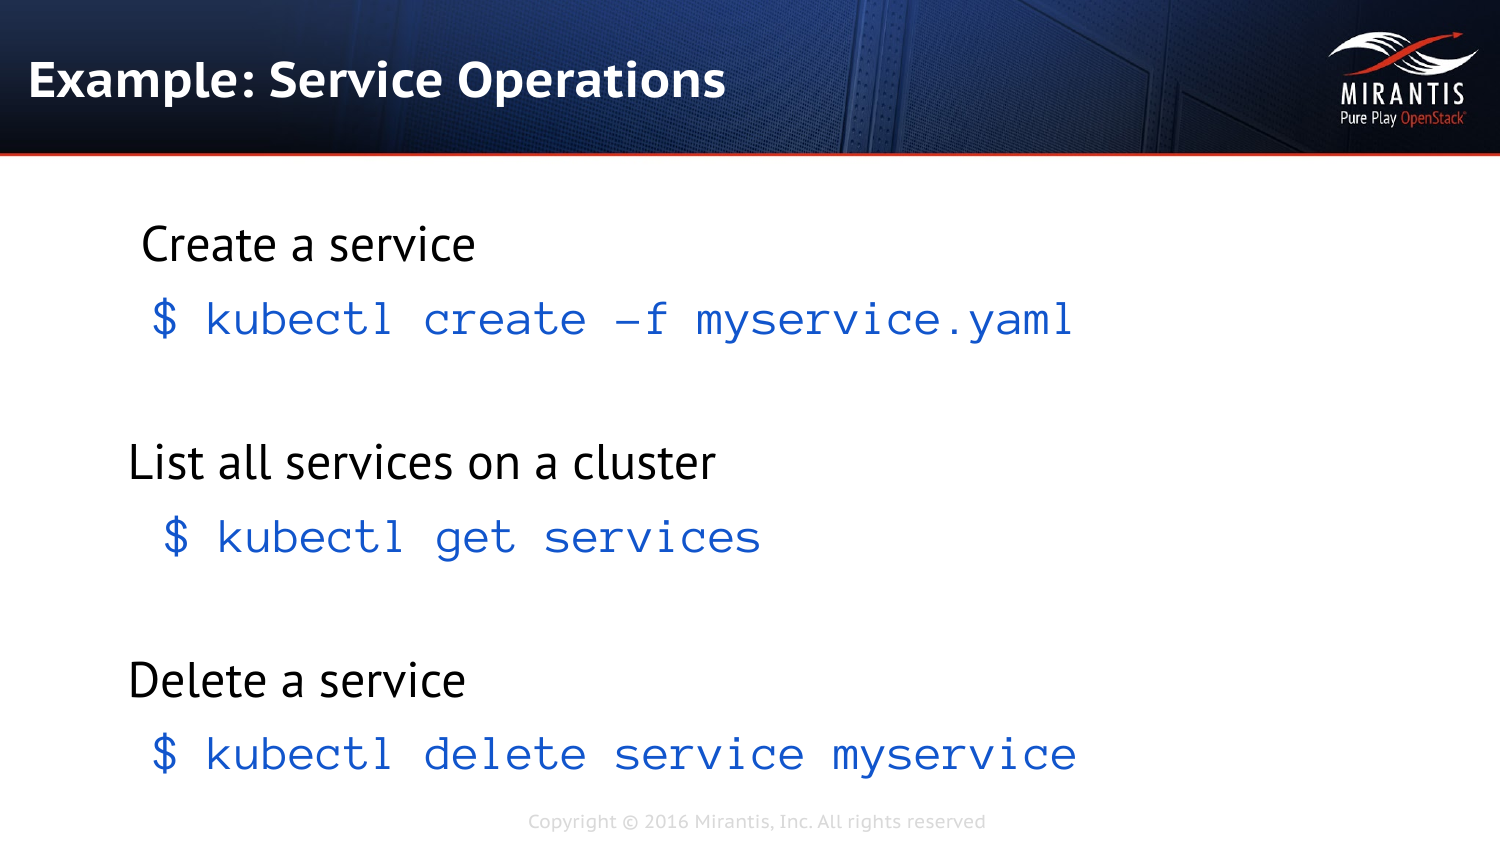

# Example: Service Operations
 Create a service
$ kubectl create -f myservice.yaml

List all services on a cluster
$ kubectl get services

Delete a service
$ kubectl delete service myservice